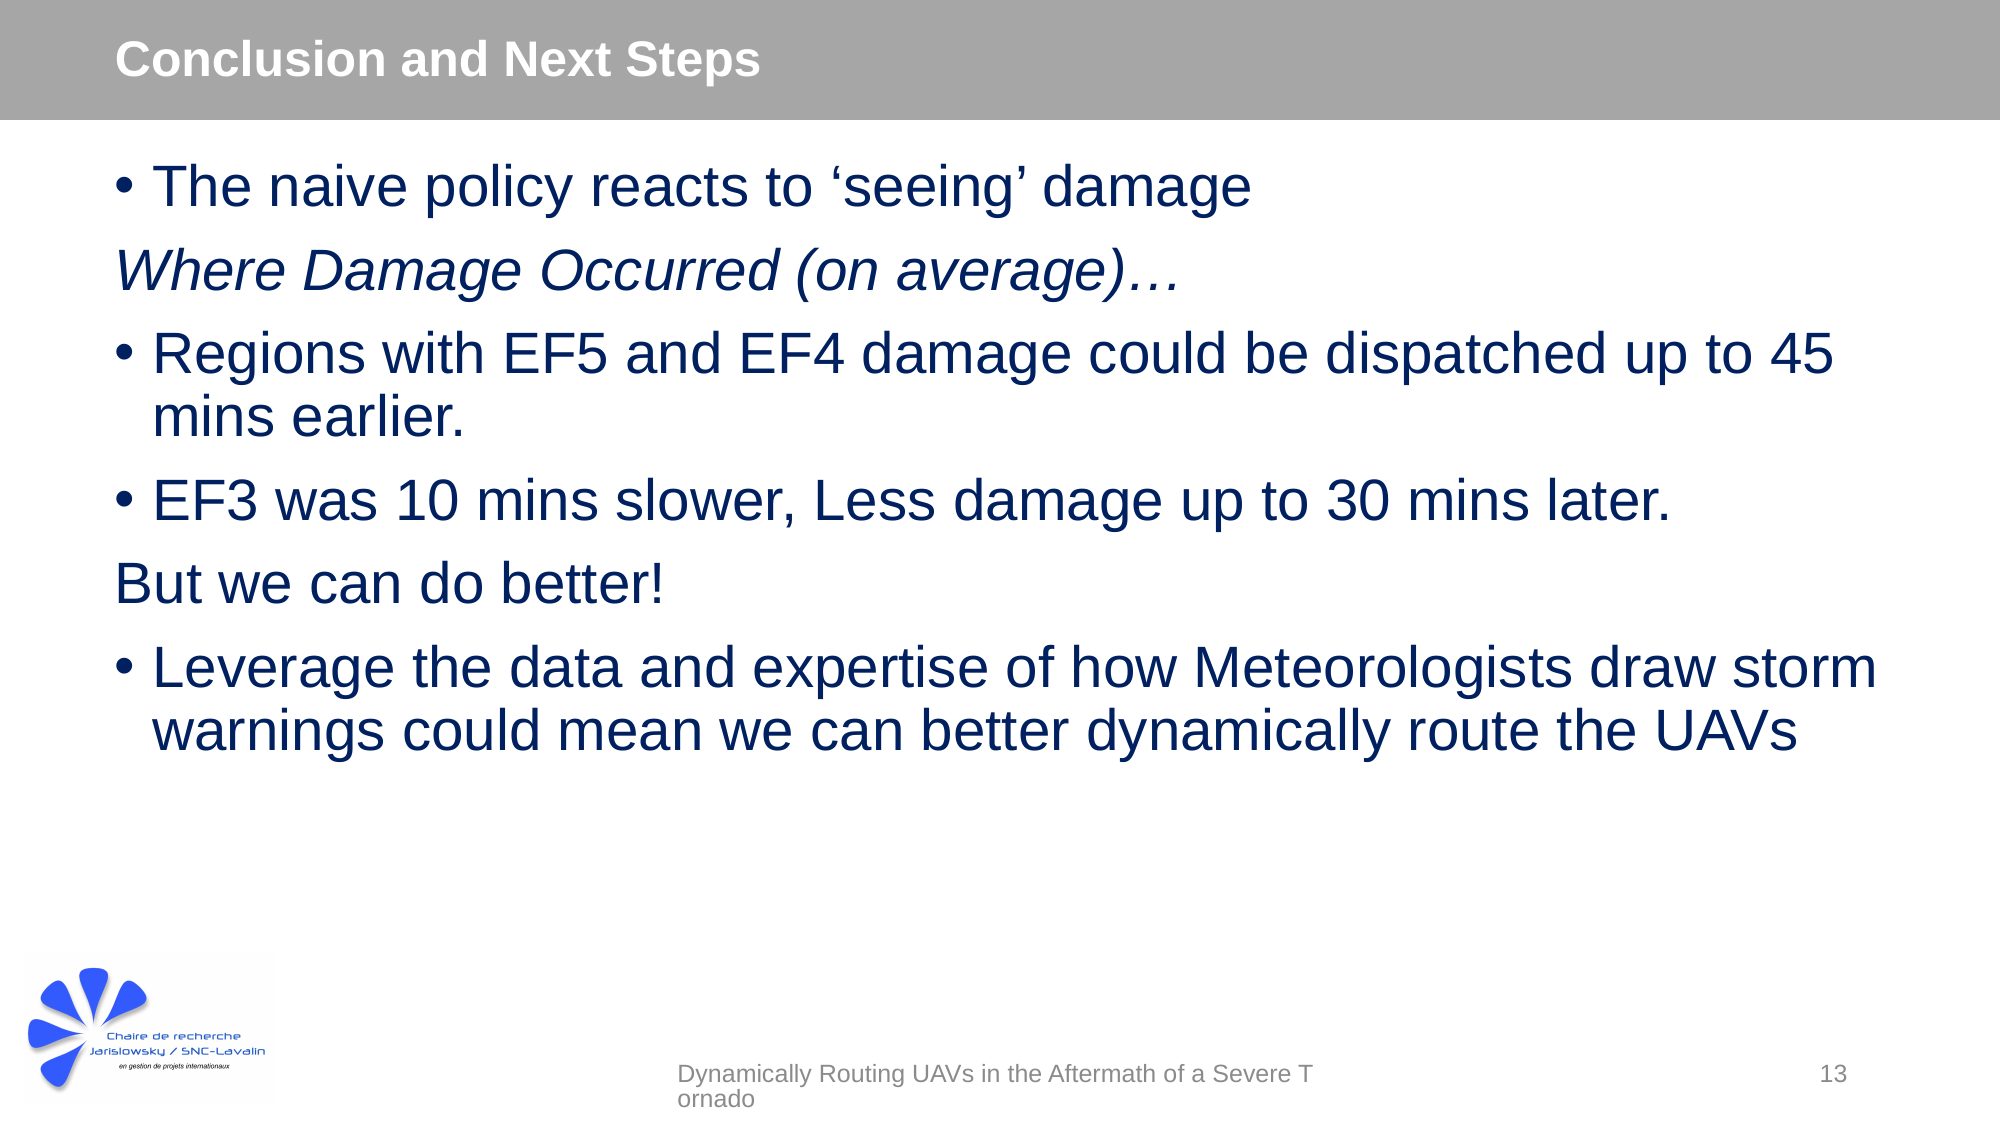

# Conclusion and Next Steps
The naive policy reacts to ‘seeing’ damage
Where Damage Occurred (on average)…
Regions with EF5 and EF4 damage could be dispatched up to 45 mins earlier.
EF3 was 10 mins slower, Less damage up to 30 mins later.
But we can do better!
Leverage the data and expertise of how Meteorologists draw storm warnings could mean we can better dynamically route the UAVs

Dynamically Routing UAVs in the Aftermath of a Severe Tornado
13